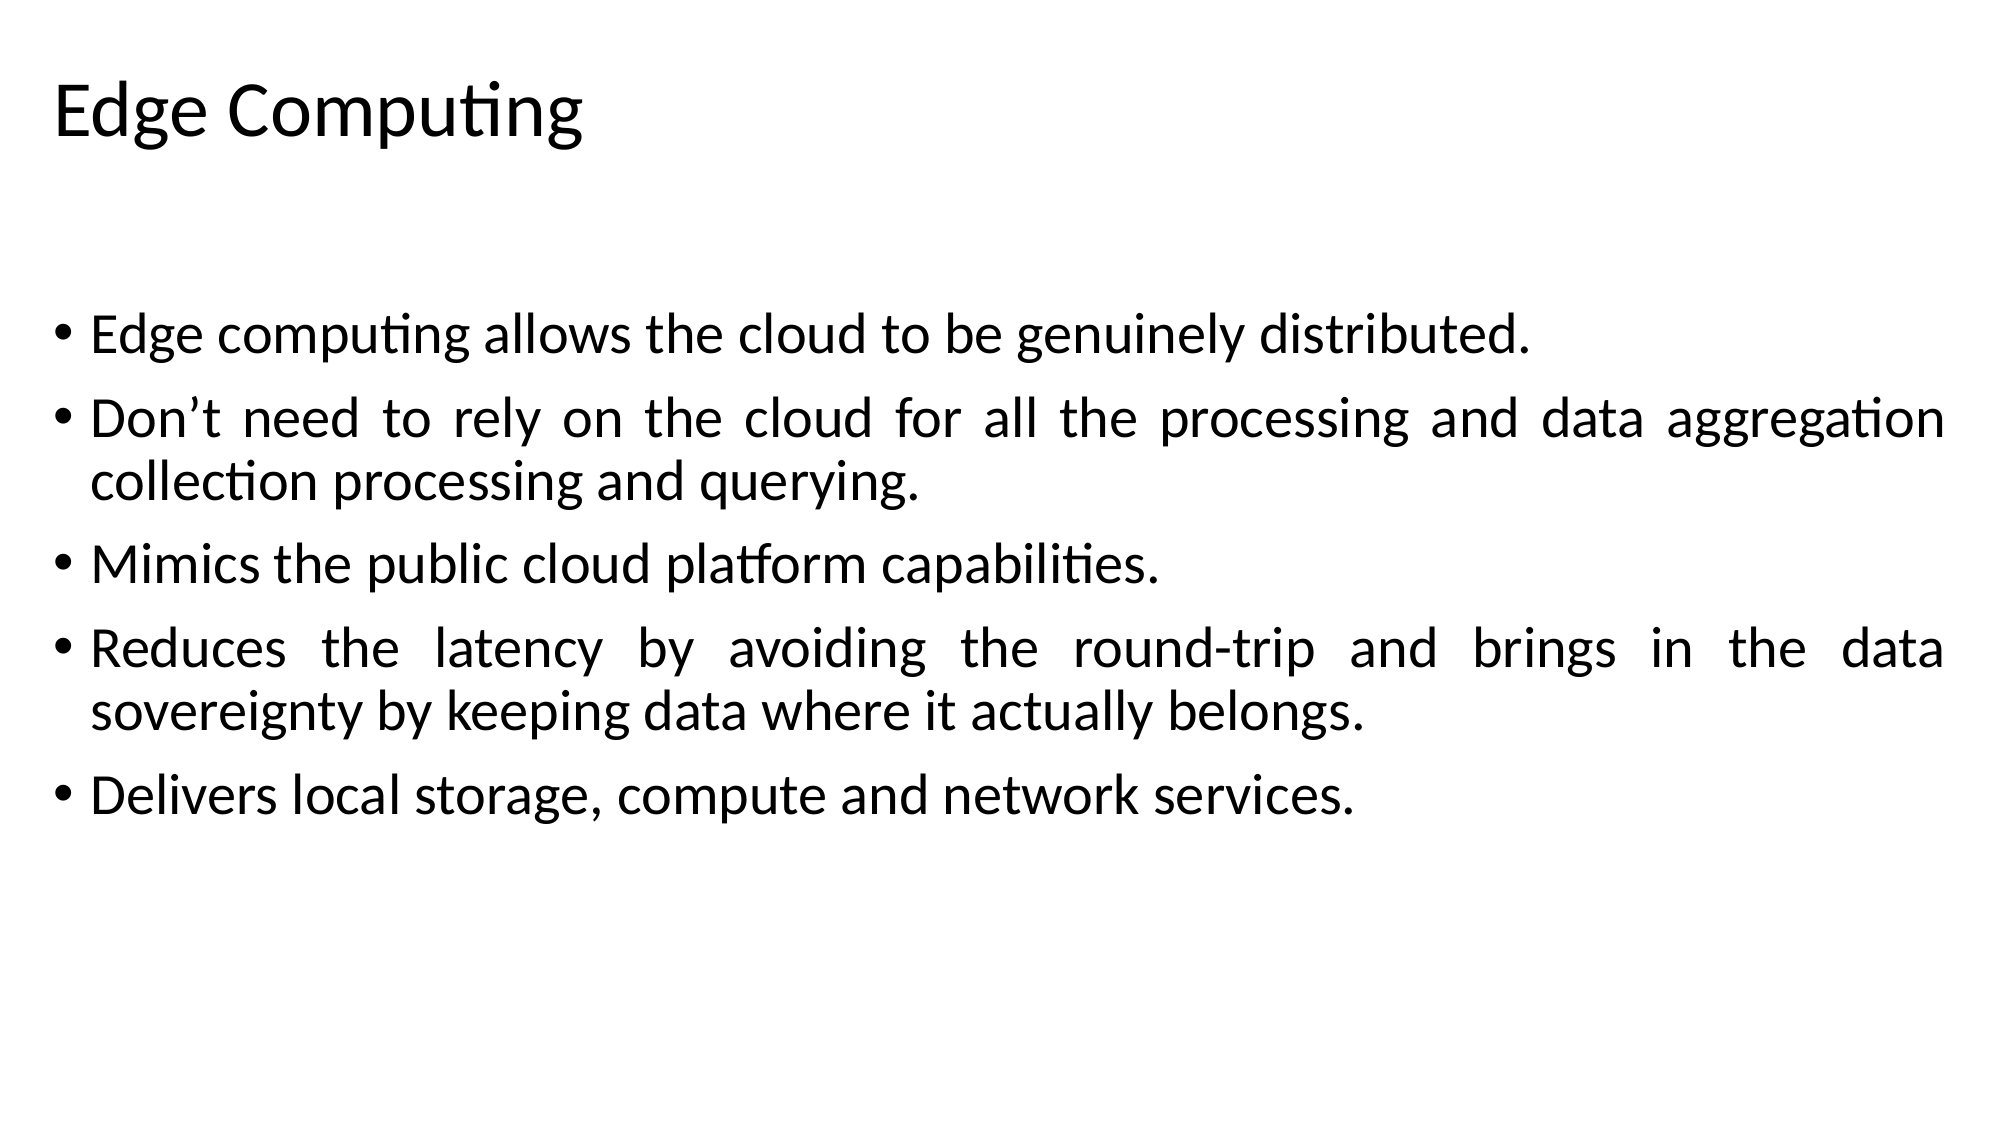

# Edge Computing
Edge computing allows the cloud to be genuinely distributed.
Don’t need to rely on the cloud for all the processing and data aggregation collection processing and querying.
Mimics the public cloud platform capabilities.
Reduces the latency by avoiding the round-trip and brings in the data sovereignty by keeping data where it actually belongs.
Delivers local storage, compute and network services.